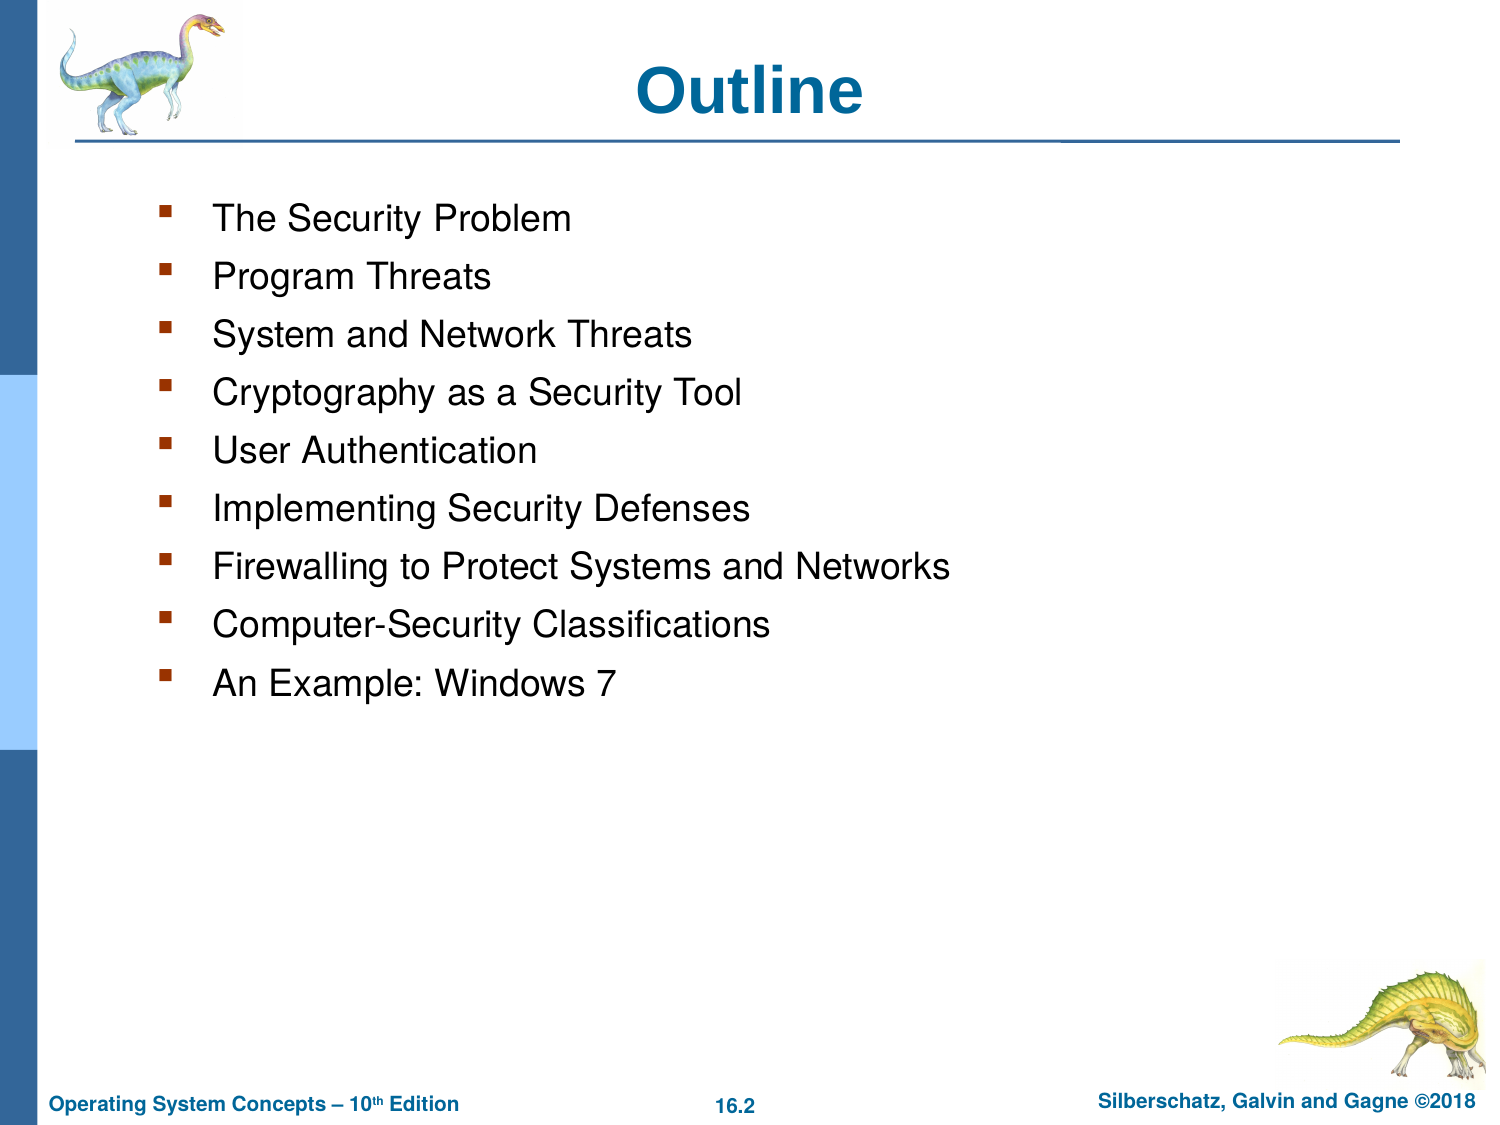

# Outline
The Security Problem
Program Threats
System and Network Threats
Cryptography as a Security Tool
User Authentication
Implementing Security Defenses
Firewalling to Protect Systems and Networks
Computer-Security Classifications
An Example: Windows 7